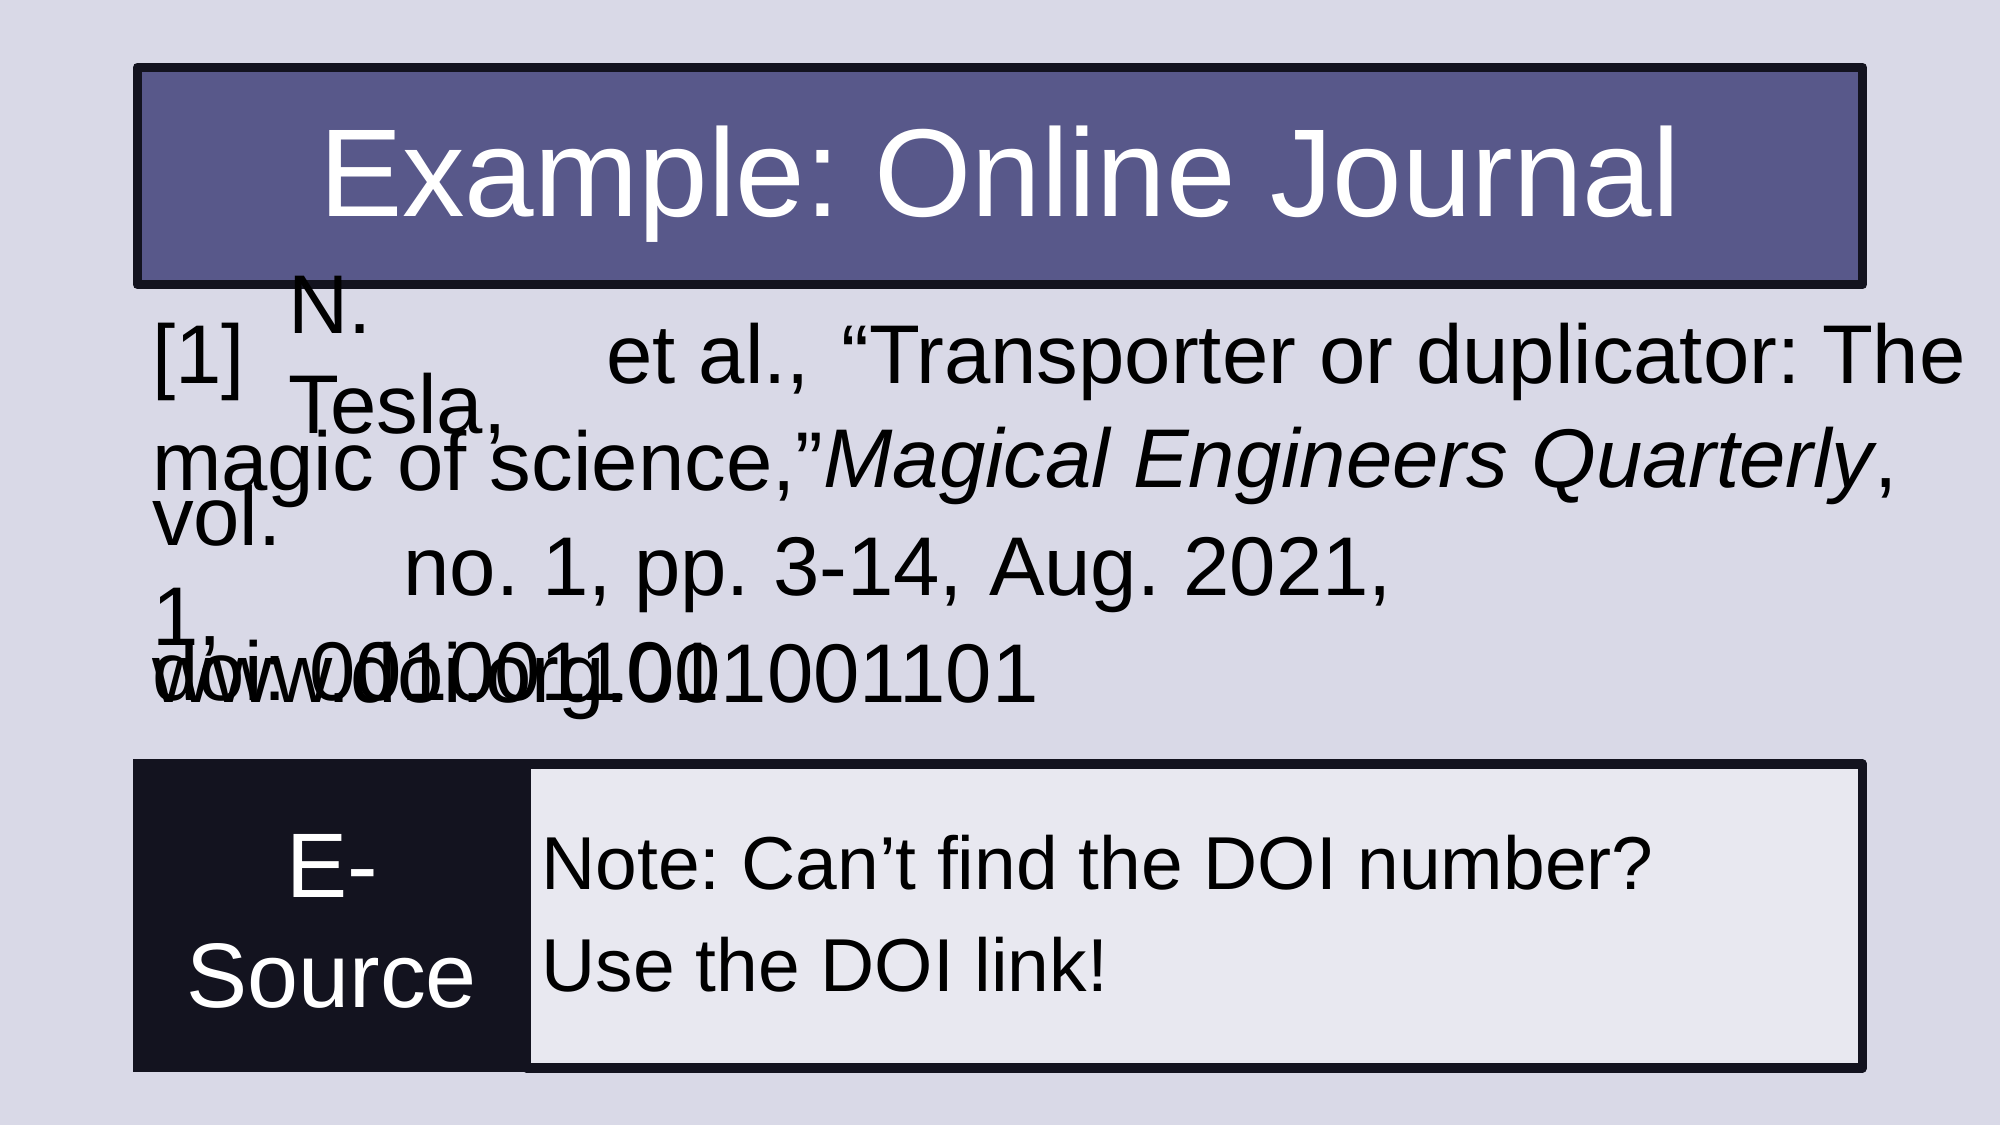

Example: Online Journal
[1]
N. Tesla,
et al.,
“Transporter or duplicator: The
Magical Engineers Quarterly,
magic of science,”
Aug. 2021,
pp. 3-14,
vol. 1,
no. 1,
doi: 001001101
www.doi.org.001001101
E-Source
Note: For online sources, the DOI number follows.
DOI= Digital Object Identifier
Note: Can’t find the DOI number?
Use the DOI link!